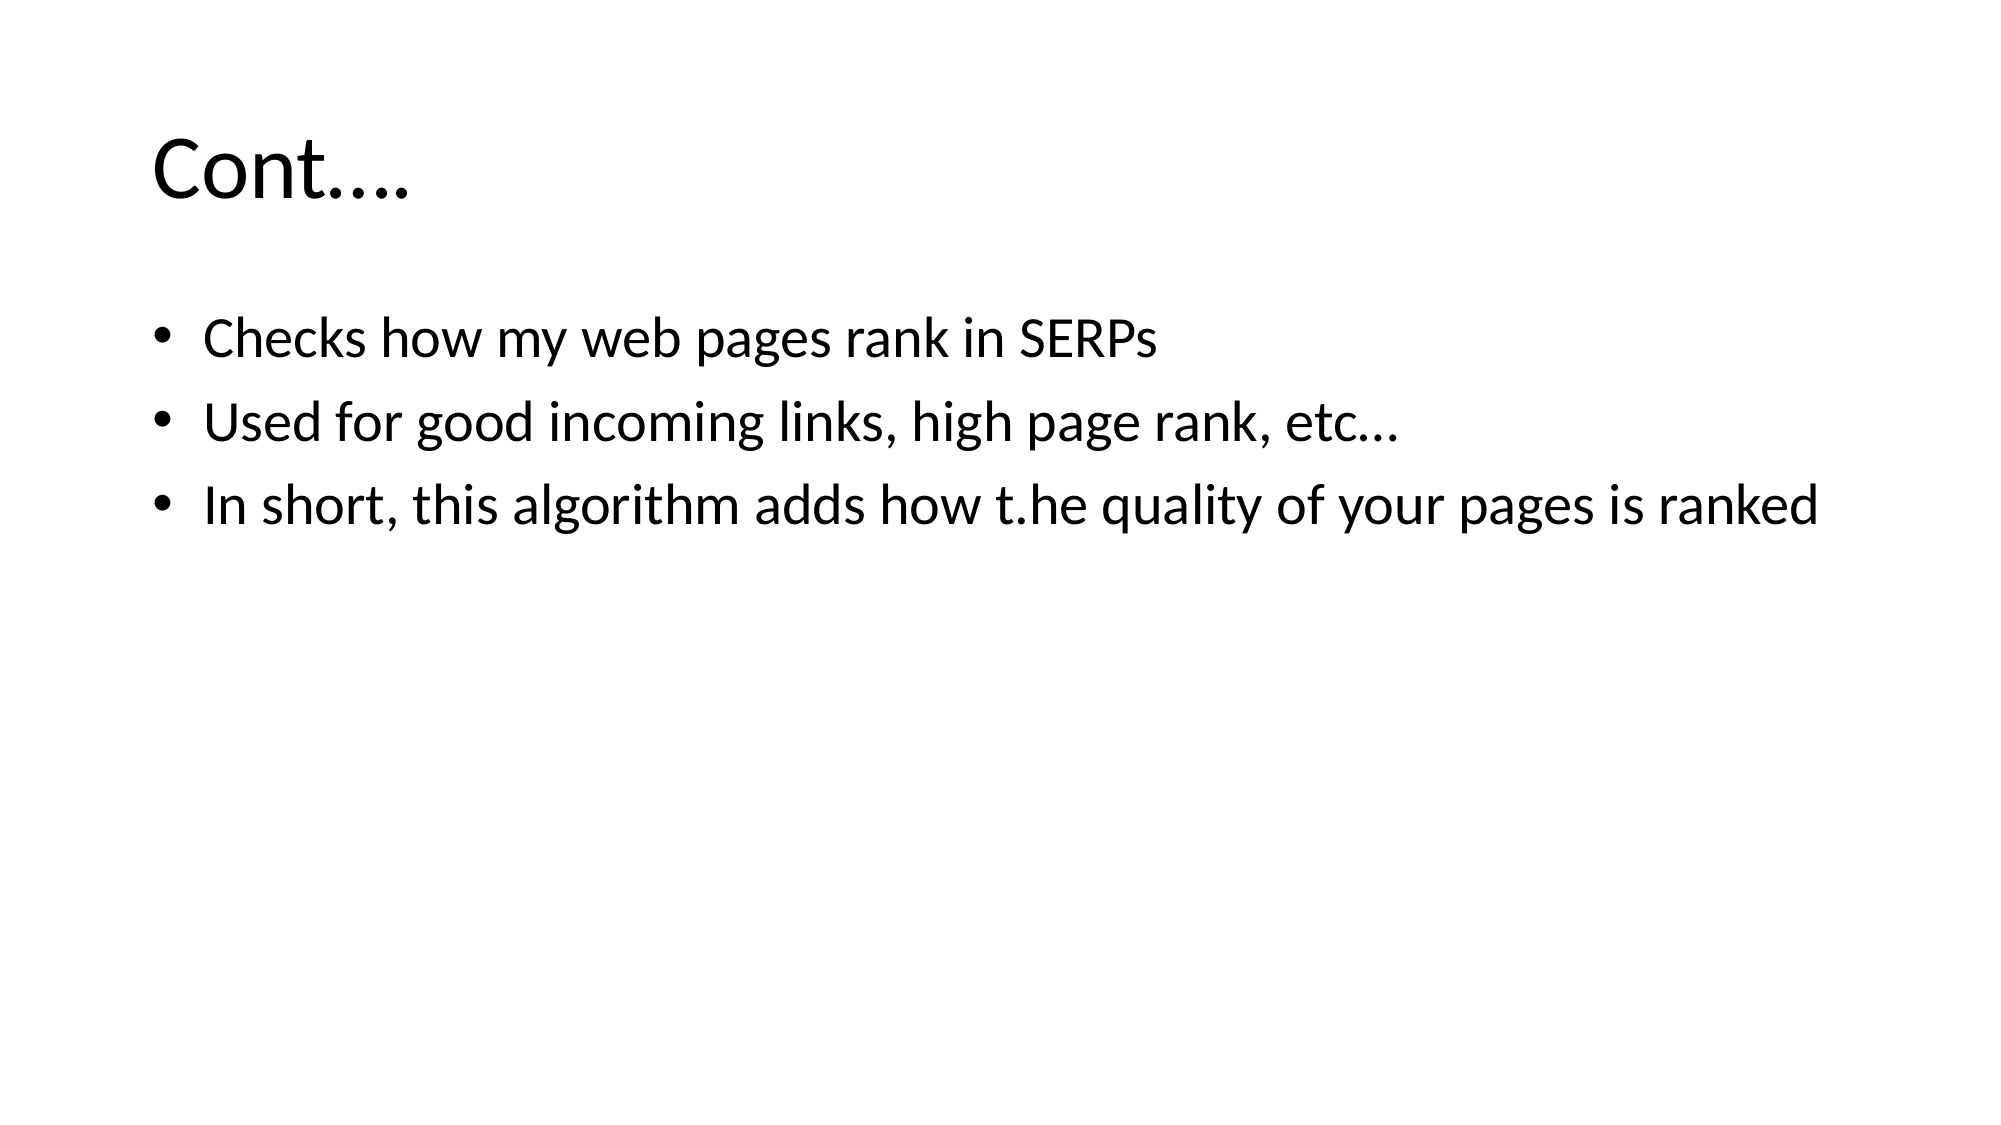

# Cont….
 Checks how my web pages rank in SERPs
 Used for good incoming links, high page rank, etc…
 In short, this algorithm adds how t.he quality of your pages is ranked